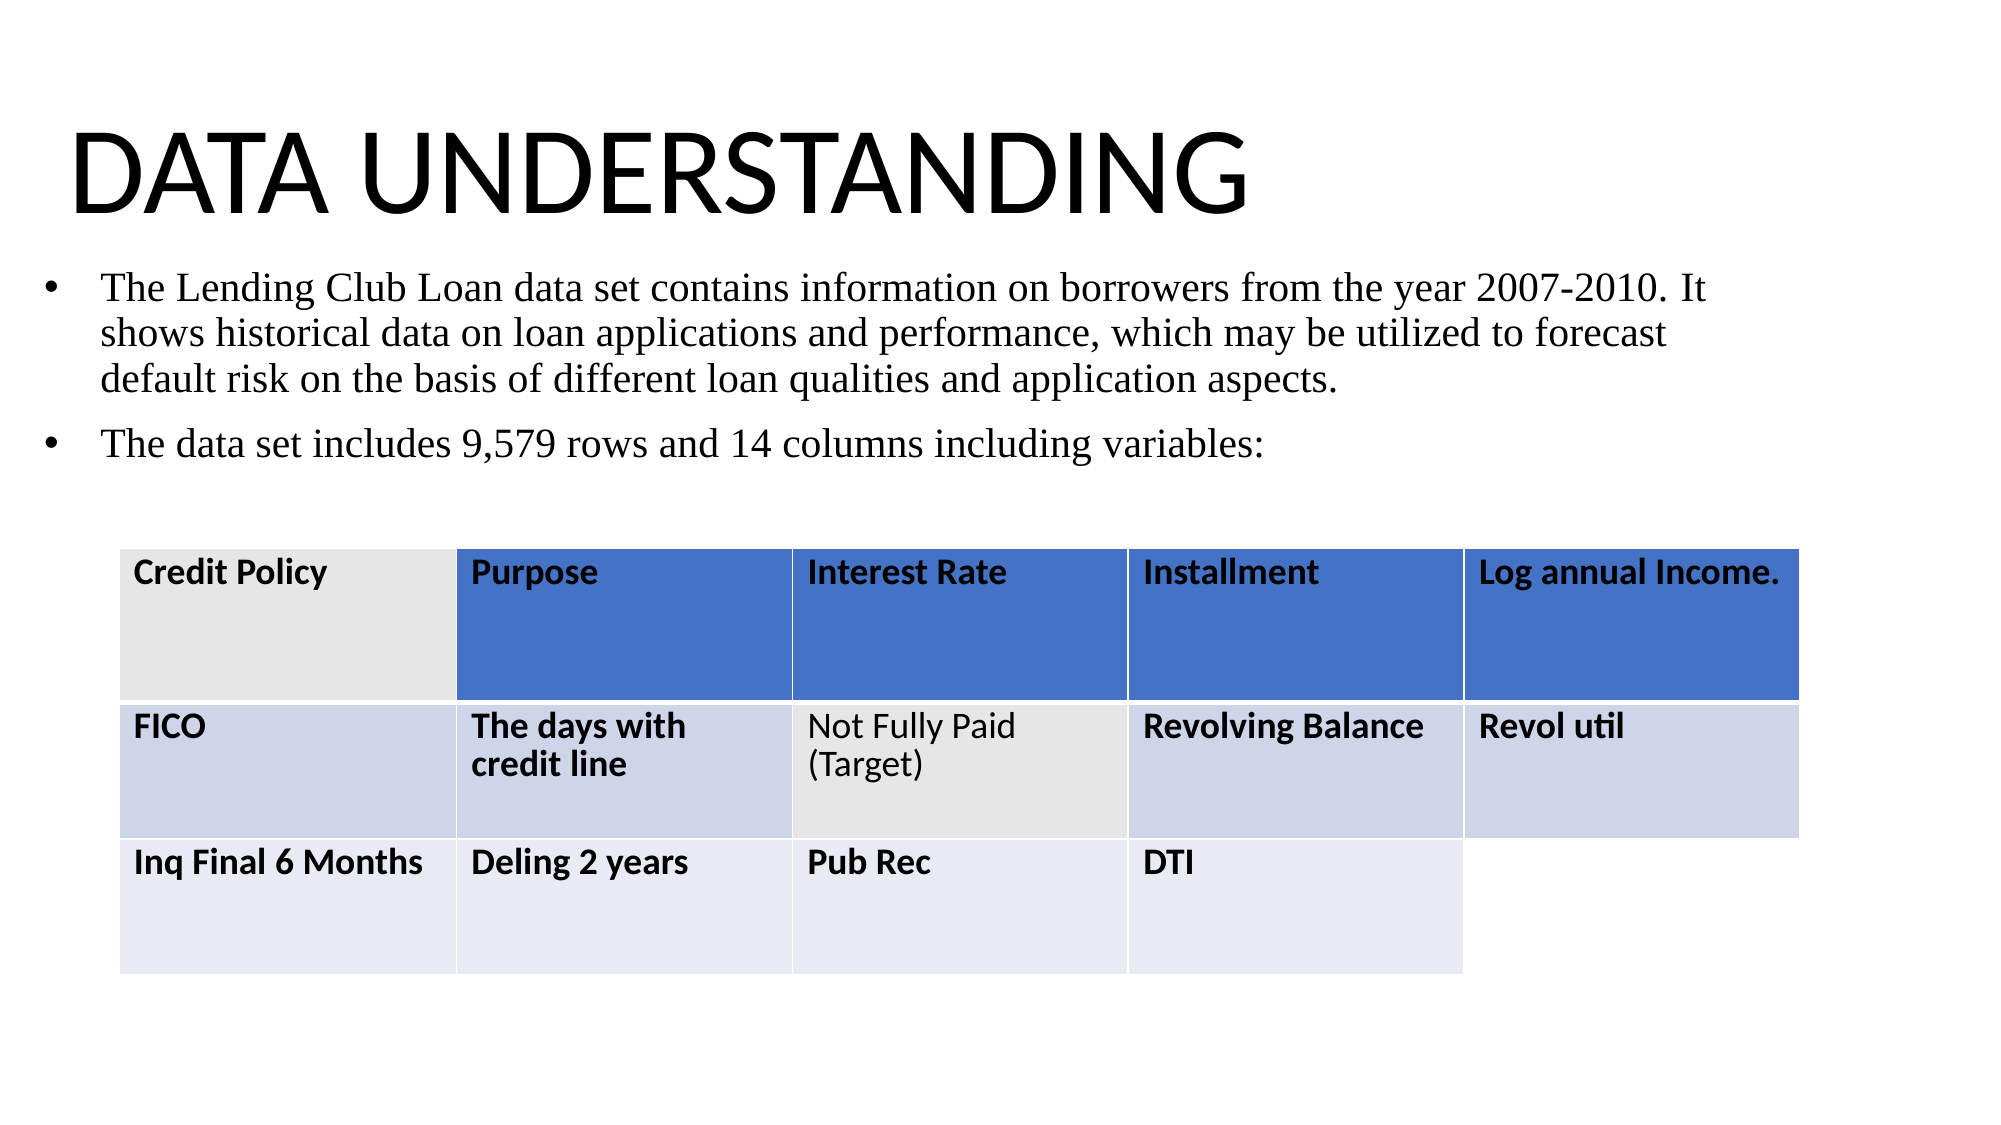

# DATA UNDERSTANDING
The Lending Club Loan data set contains information on borrowers from the year 2007-2010. It shows historical data on loan applications and performance, which may be utilized to forecast default risk on the basis of different loan qualities and application aspects.
The data set includes 9,579 rows and 14 columns including variables:

| Credit Policy | Purpose | Interest Rate | Installment | Log annual Income. |
| --- | --- | --- | --- | --- |
| FICO | The days with credit line | Not Fully Paid (Target) | Revolving Balance | Revol util |
| Inq Final 6 Months | Deling 2 years | Pub Rec | DTI |  |